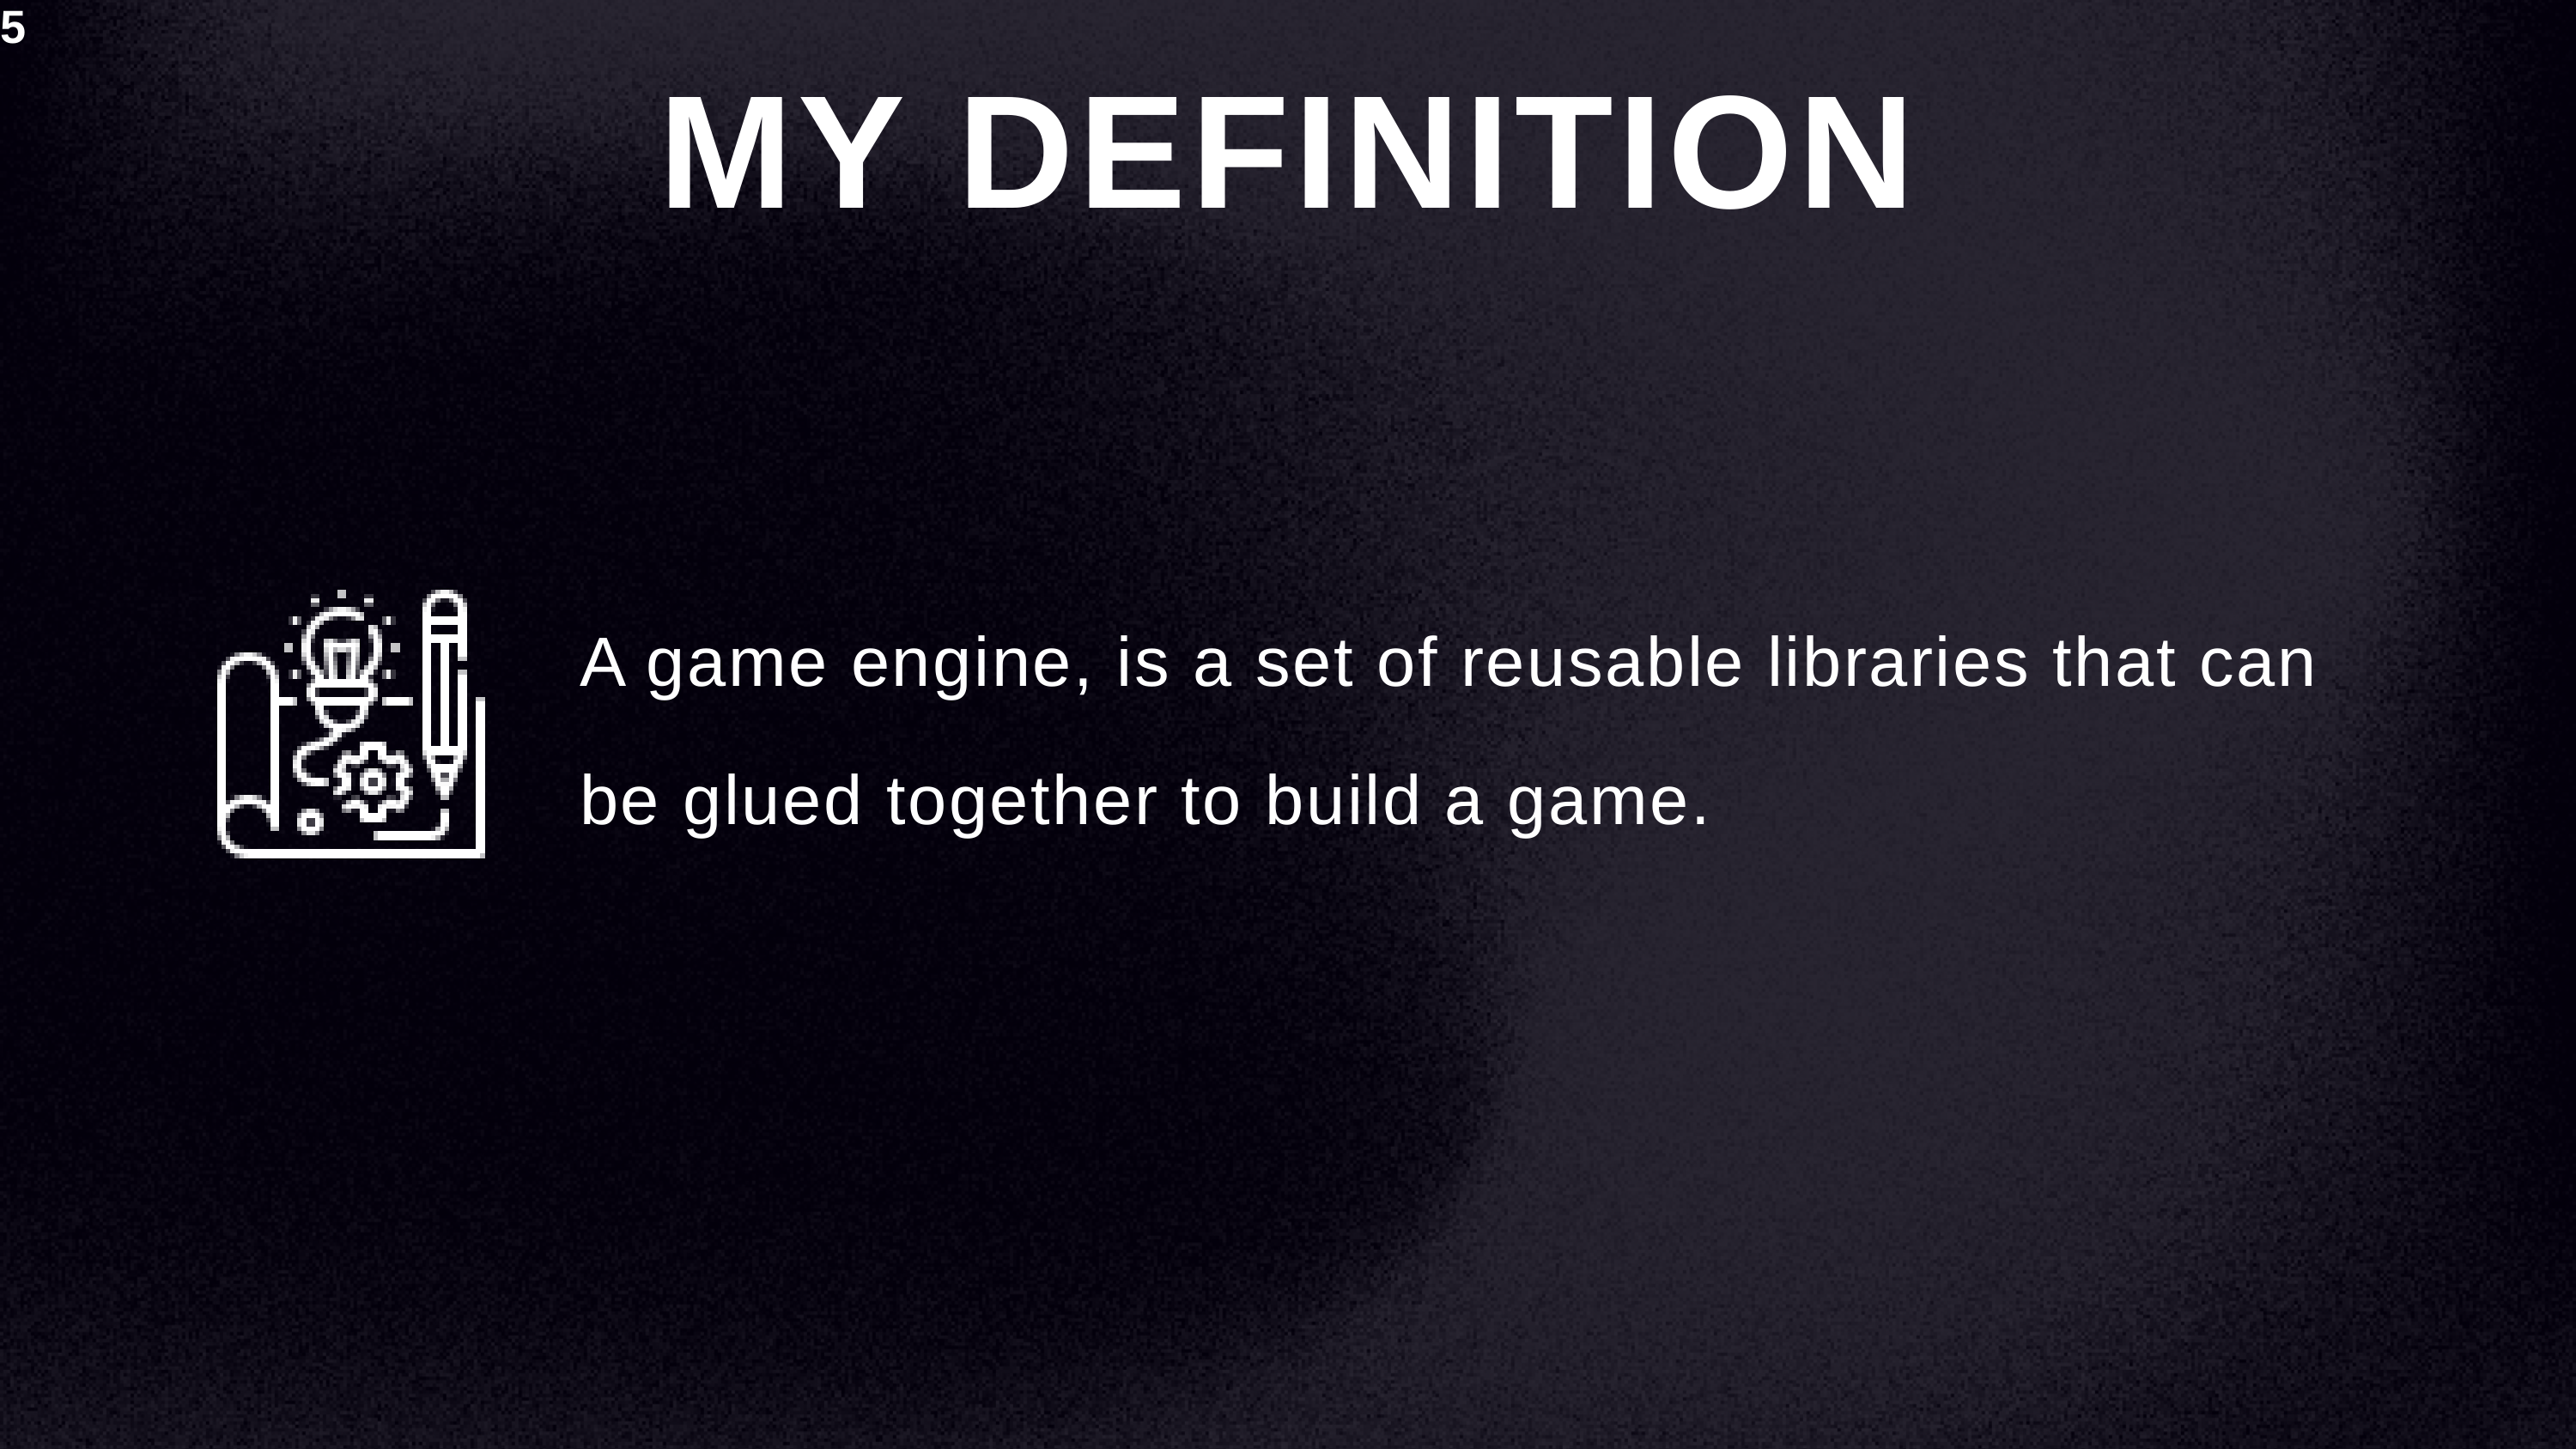

5
MY DEFINITION
A game engine, is a set of reusable libraries that can be glued together to build a game.